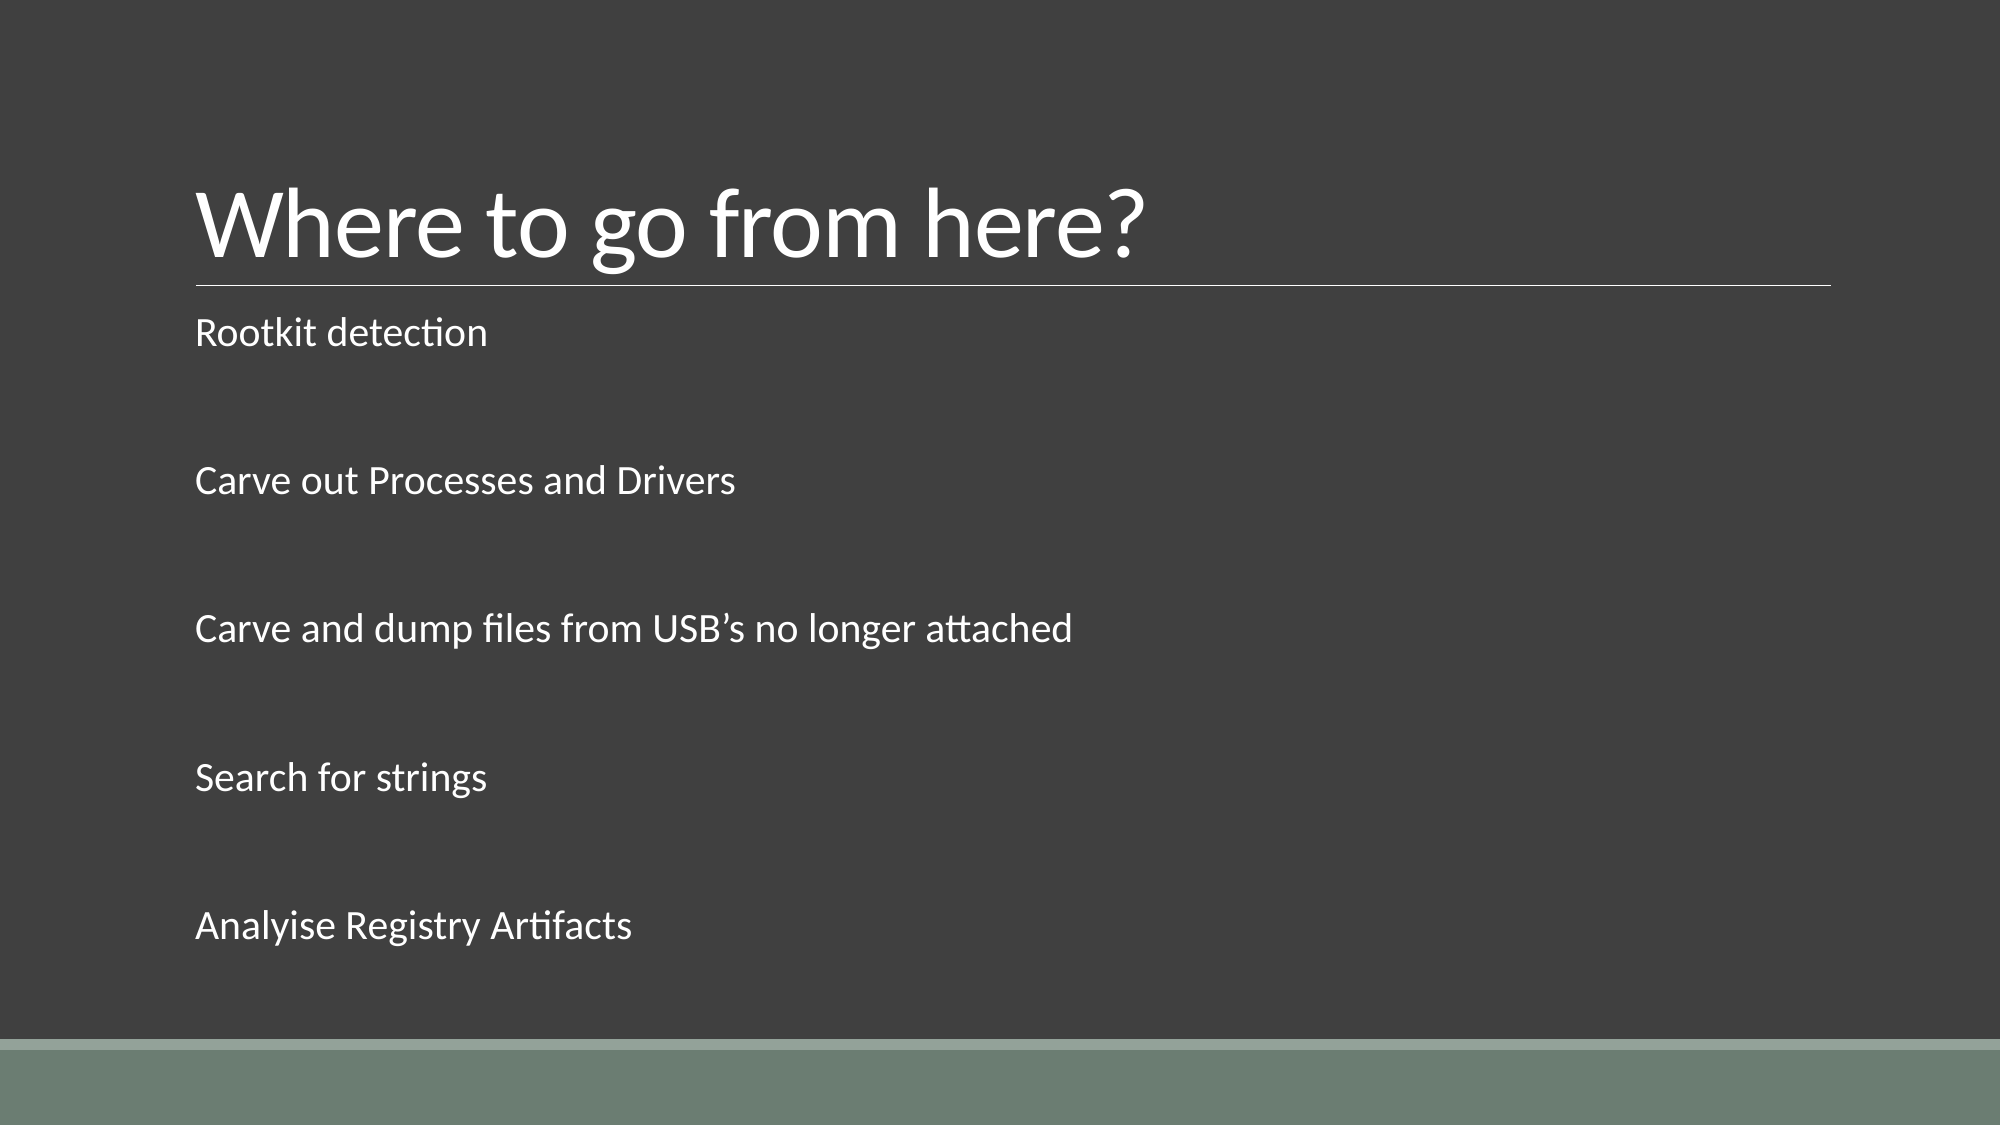

# Where to go from here?
Rootkit detection

Carve out Processes and Drivers

Carve and dump files from USB’s no longer attached

Search for strings

Analyise Registry Artifacts